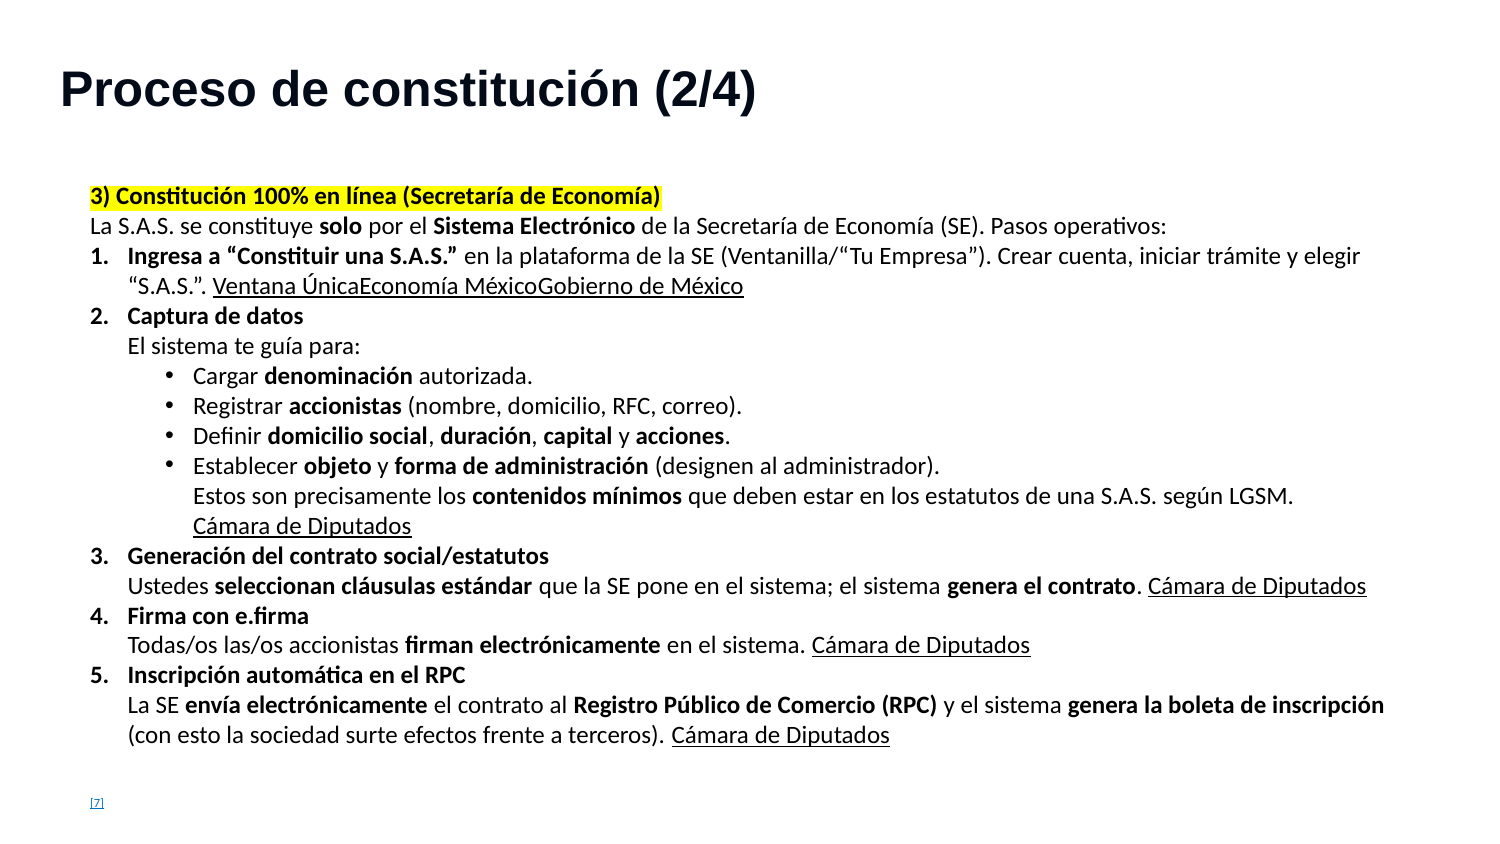

Proceso de constitución (2/4)
3) Constitución 100% en línea (Secretaría de Economía)
La S.A.S. se constituye solo por el Sistema Electrónico de la Secretaría de Economía (SE). Pasos operativos:
Ingresa a “Constituir una S.A.S.” en la plataforma de la SE (Ventanilla/“Tu Empresa”). Crear cuenta, iniciar trámite y elegir “S.A.S.”. Ventana ÚnicaEconomía MéxicoGobierno de México
Captura de datos
El sistema te guía para:
Cargar denominación autorizada.
Registrar accionistas (nombre, domicilio, RFC, correo).
Definir domicilio social, duración, capital y acciones.
Establecer objeto y forma de administración (designen al administrador).
Estos son precisamente los contenidos mínimos que deben estar en los estatutos de una S.A.S. según LGSM. Cámara de Diputados
Generación del contrato social/estatutos
Ustedes seleccionan cláusulas estándar que la SE pone en el sistema; el sistema genera el contrato. Cámara de Diputados
Firma con e.firma
Todas/os las/os accionistas firman electrónicamente en el sistema. Cámara de Diputados
Inscripción automática en el RPC
La SE envía electrónicamente el contrato al Registro Público de Comercio (RPC) y el sistema genera la boleta de inscripción (con esto la sociedad surte efectos frente a terceros). Cámara de Diputados

[7]